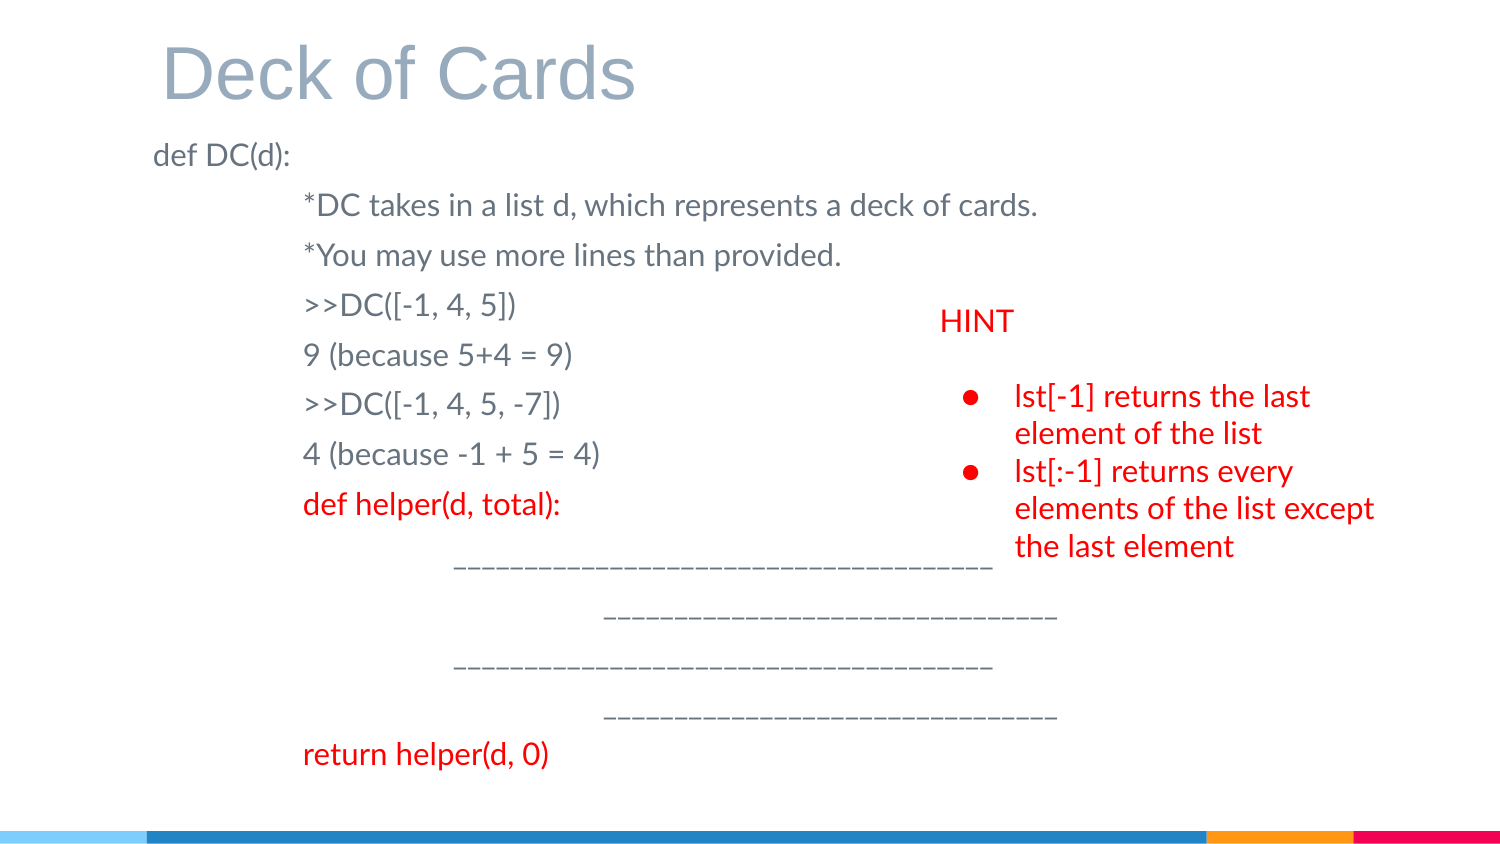

# Deck of Cards
def DC(d):
	*DC takes in a list d, which represents a deck of cards.
	*You may use more lines than provided.
	>>DC([-1, 4, 5])
	9 (because 5+4 = 9)
	>>DC([-1, 4, 5, -7])
	4 (because -1 + 5 = 4)
	def helper(d, total):
		______________________________________
			________________________________
		______________________________________
			________________________________
	return helper(d, 0)

HINT

lst[-1] returns the last element of the list
lst[:-1] returns every elements of the list except the last element